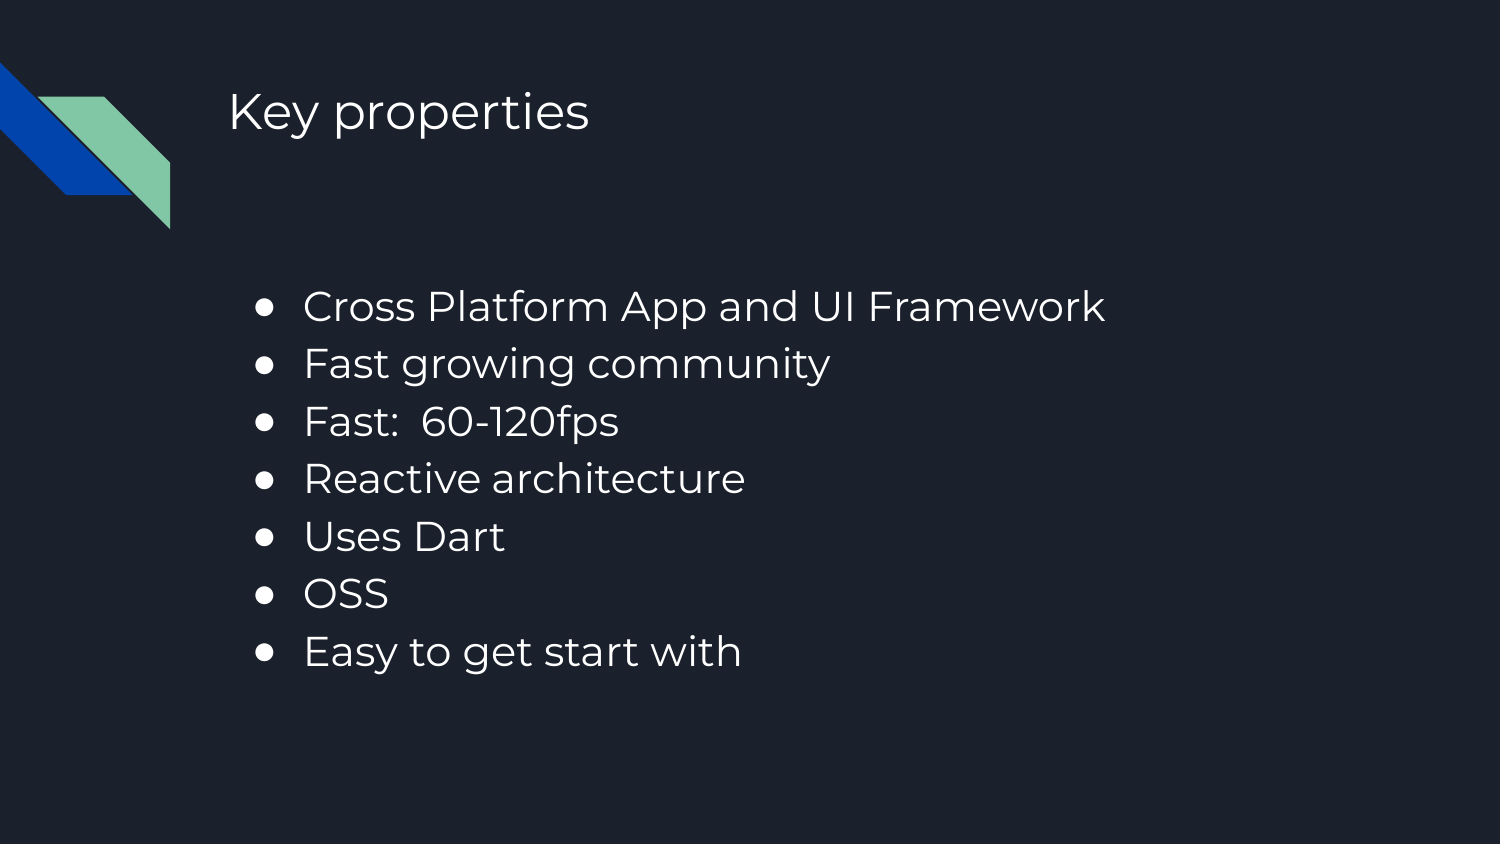

# Key properties
Cross Platform App and UI Framework
Fast growing community
Fast:  60-120fps
Reactive architecture
Uses Dart
OSS
Easy to get start with